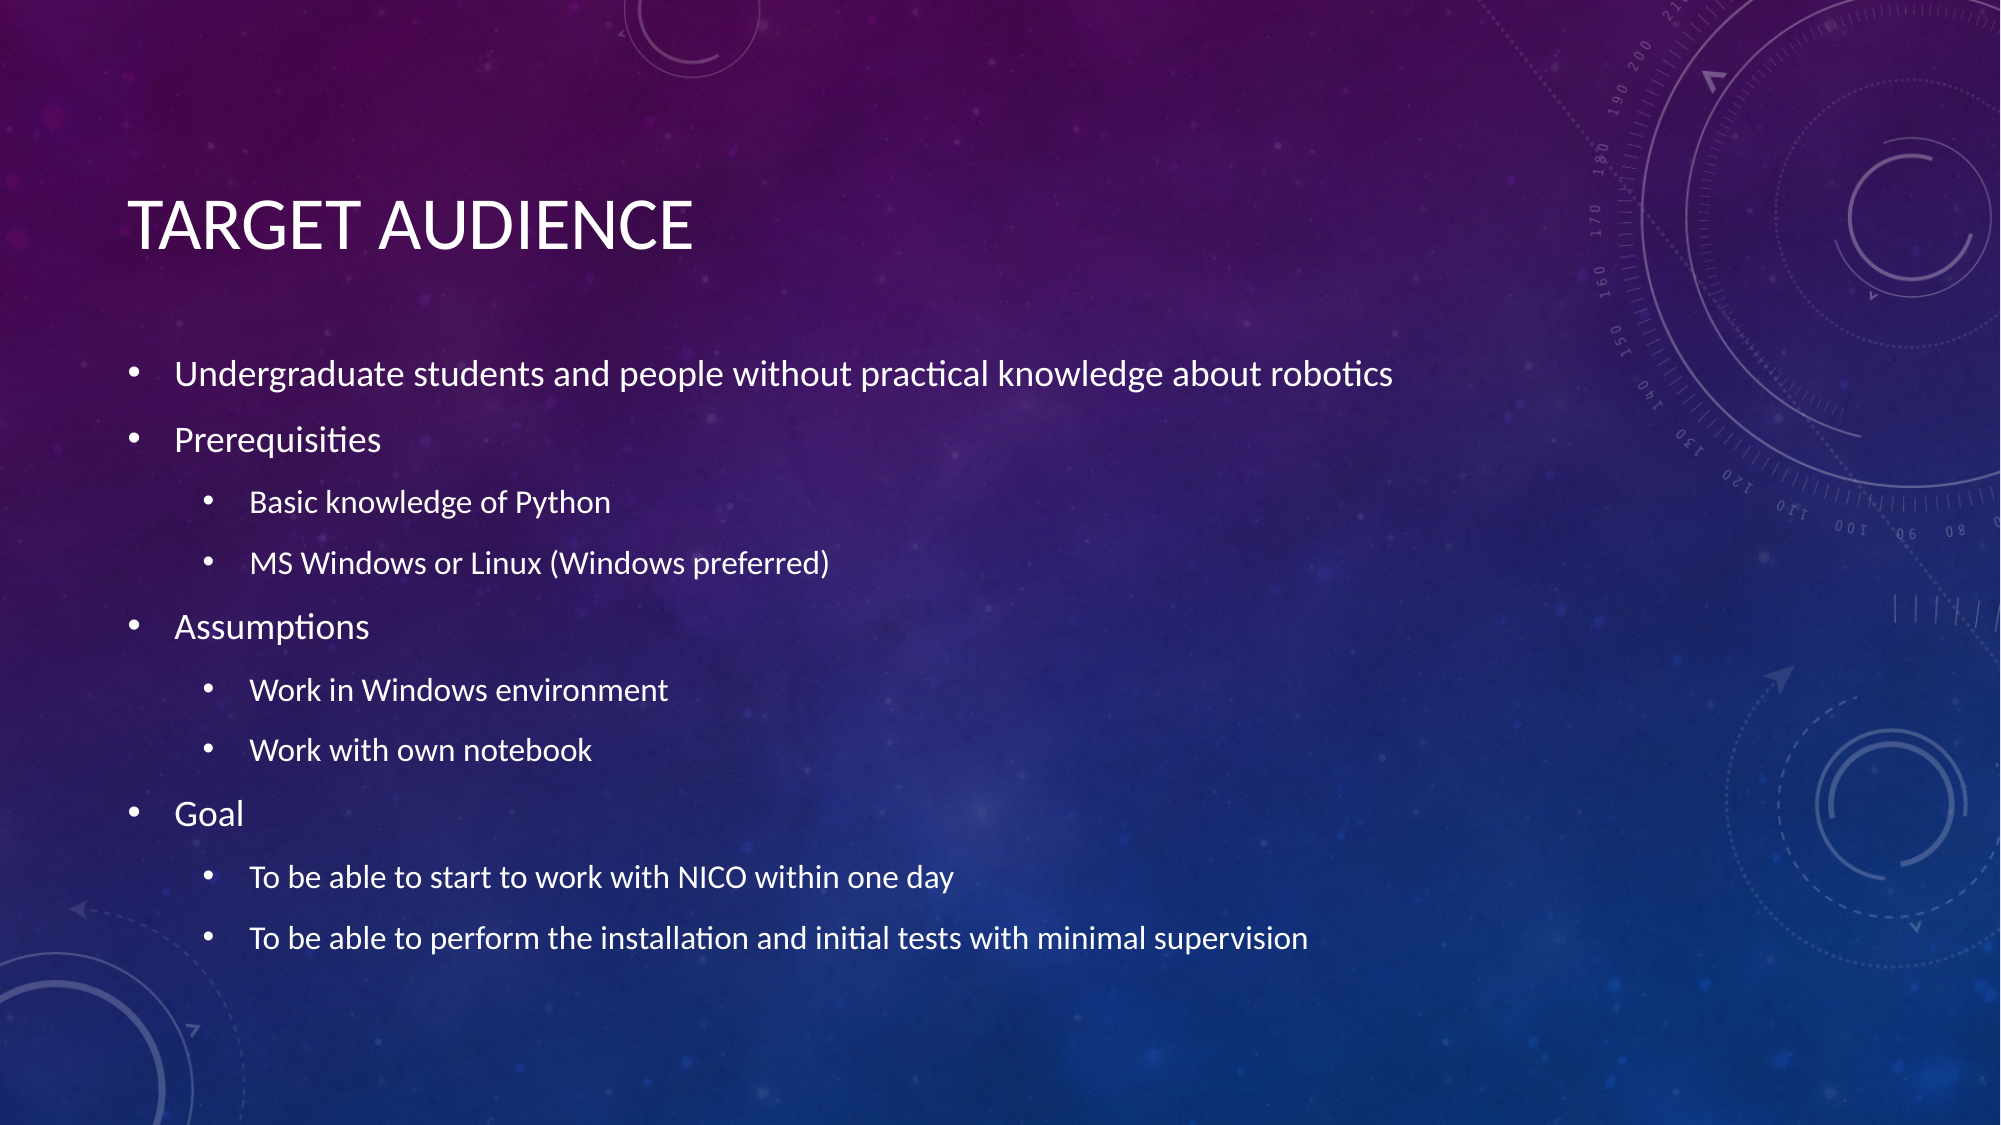

# Target audience
Undergraduate students and people without practical knowledge about robotics
Prerequisities
Basic knowledge of Python
MS Windows or Linux (Windows preferred)
Assumptions
Work in Windows environment
Work with own notebook
Goal
To be able to start to work with NICO within one day
To be able to perform the installation and initial tests with minimal supervision